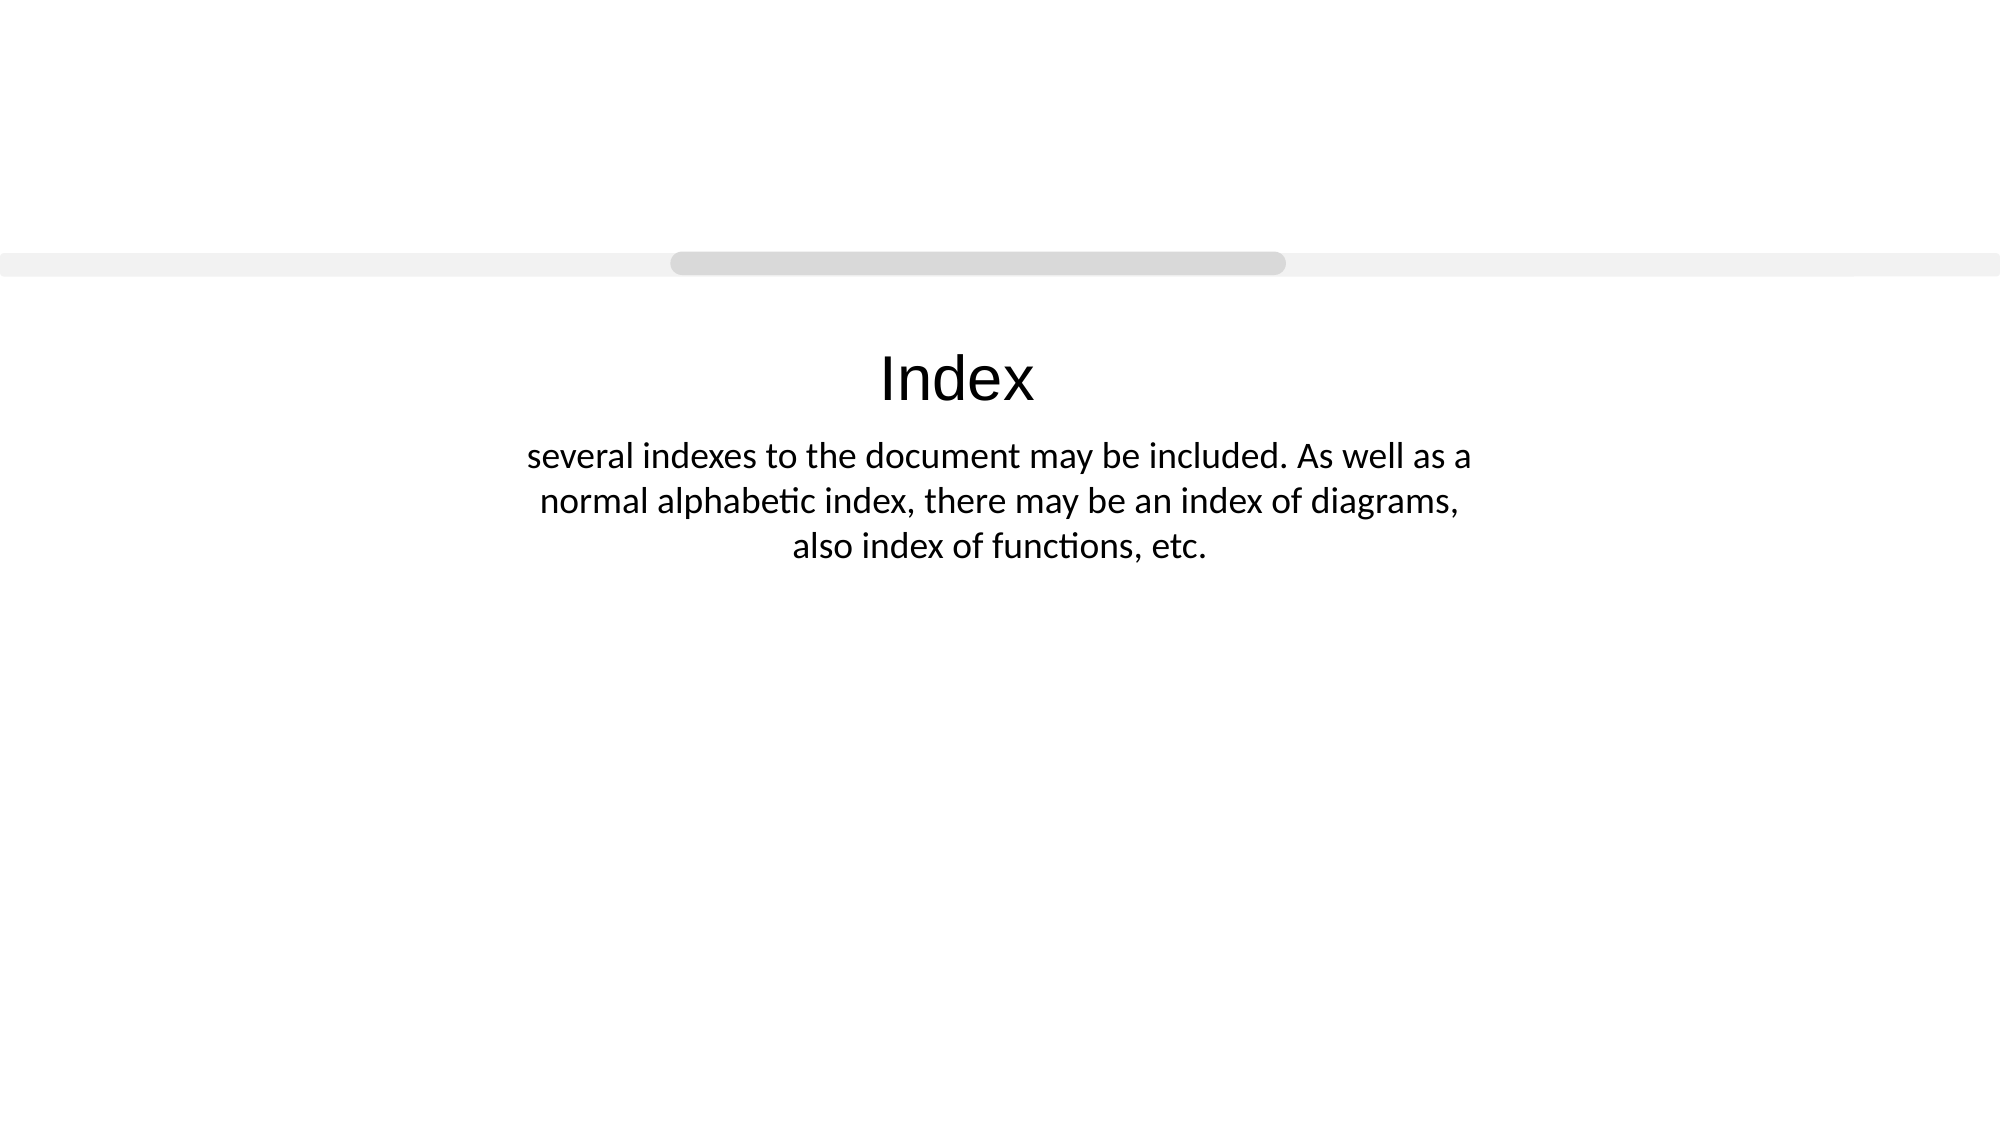

# Index
several indexes to the document may be included. As well as a normal alphabetic index, there may be an index of diagrams, also index of functions, etc.